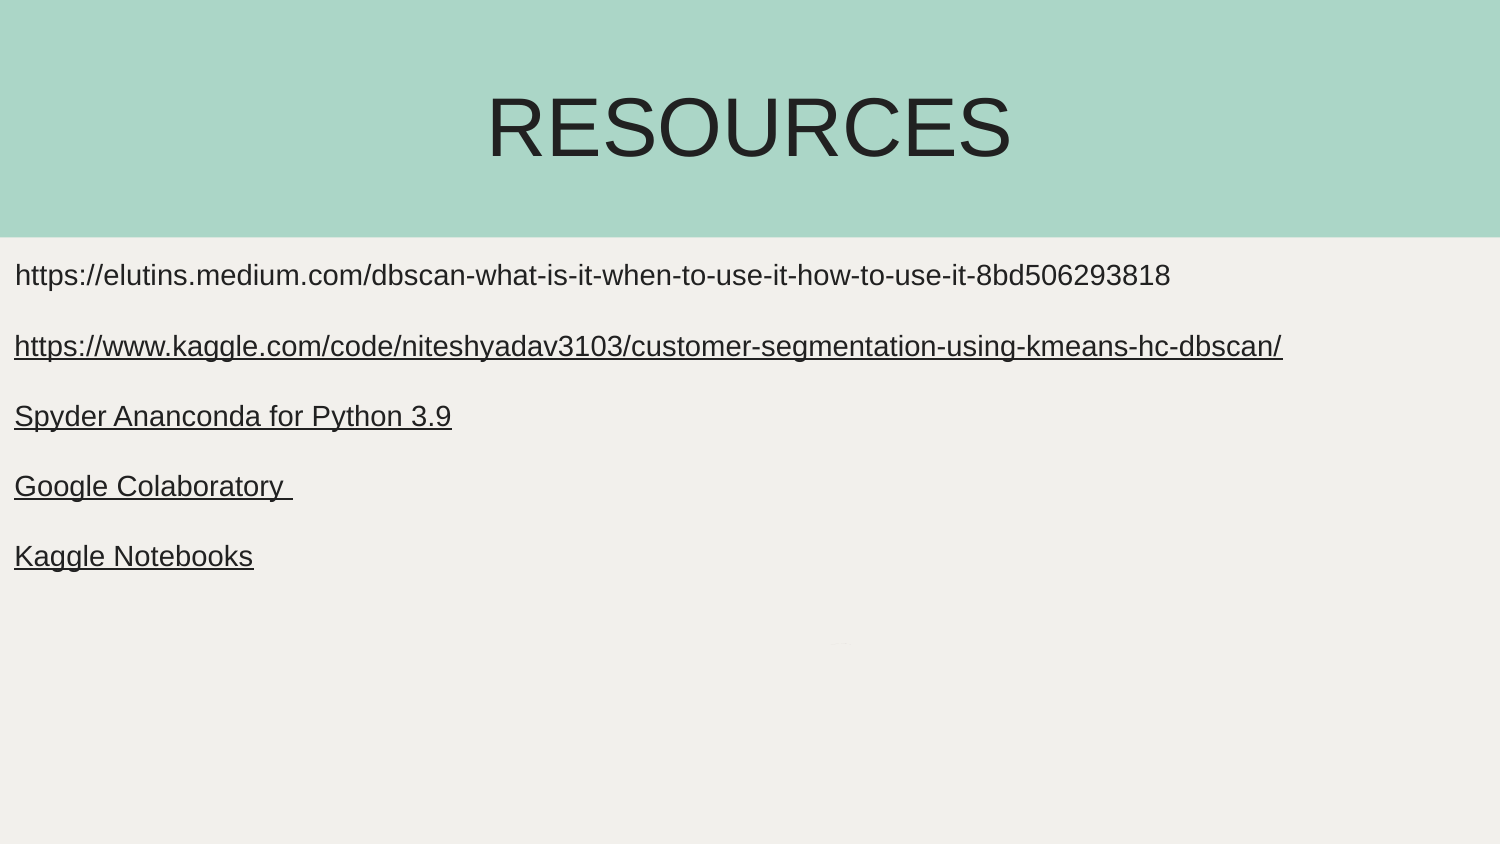

# RESOURCES

https://elutins.medium.com/dbscan-what-is-it-when-to-use-it-how-to-use-it-8bd506293818

https://www.kaggle.com/code/niteshyadav3103/customer-segmentation-using-kmeans-hc-dbscan/

Spyder Ananconda for Python 3.9

Google Colaboratory

Kaggle Notebooks